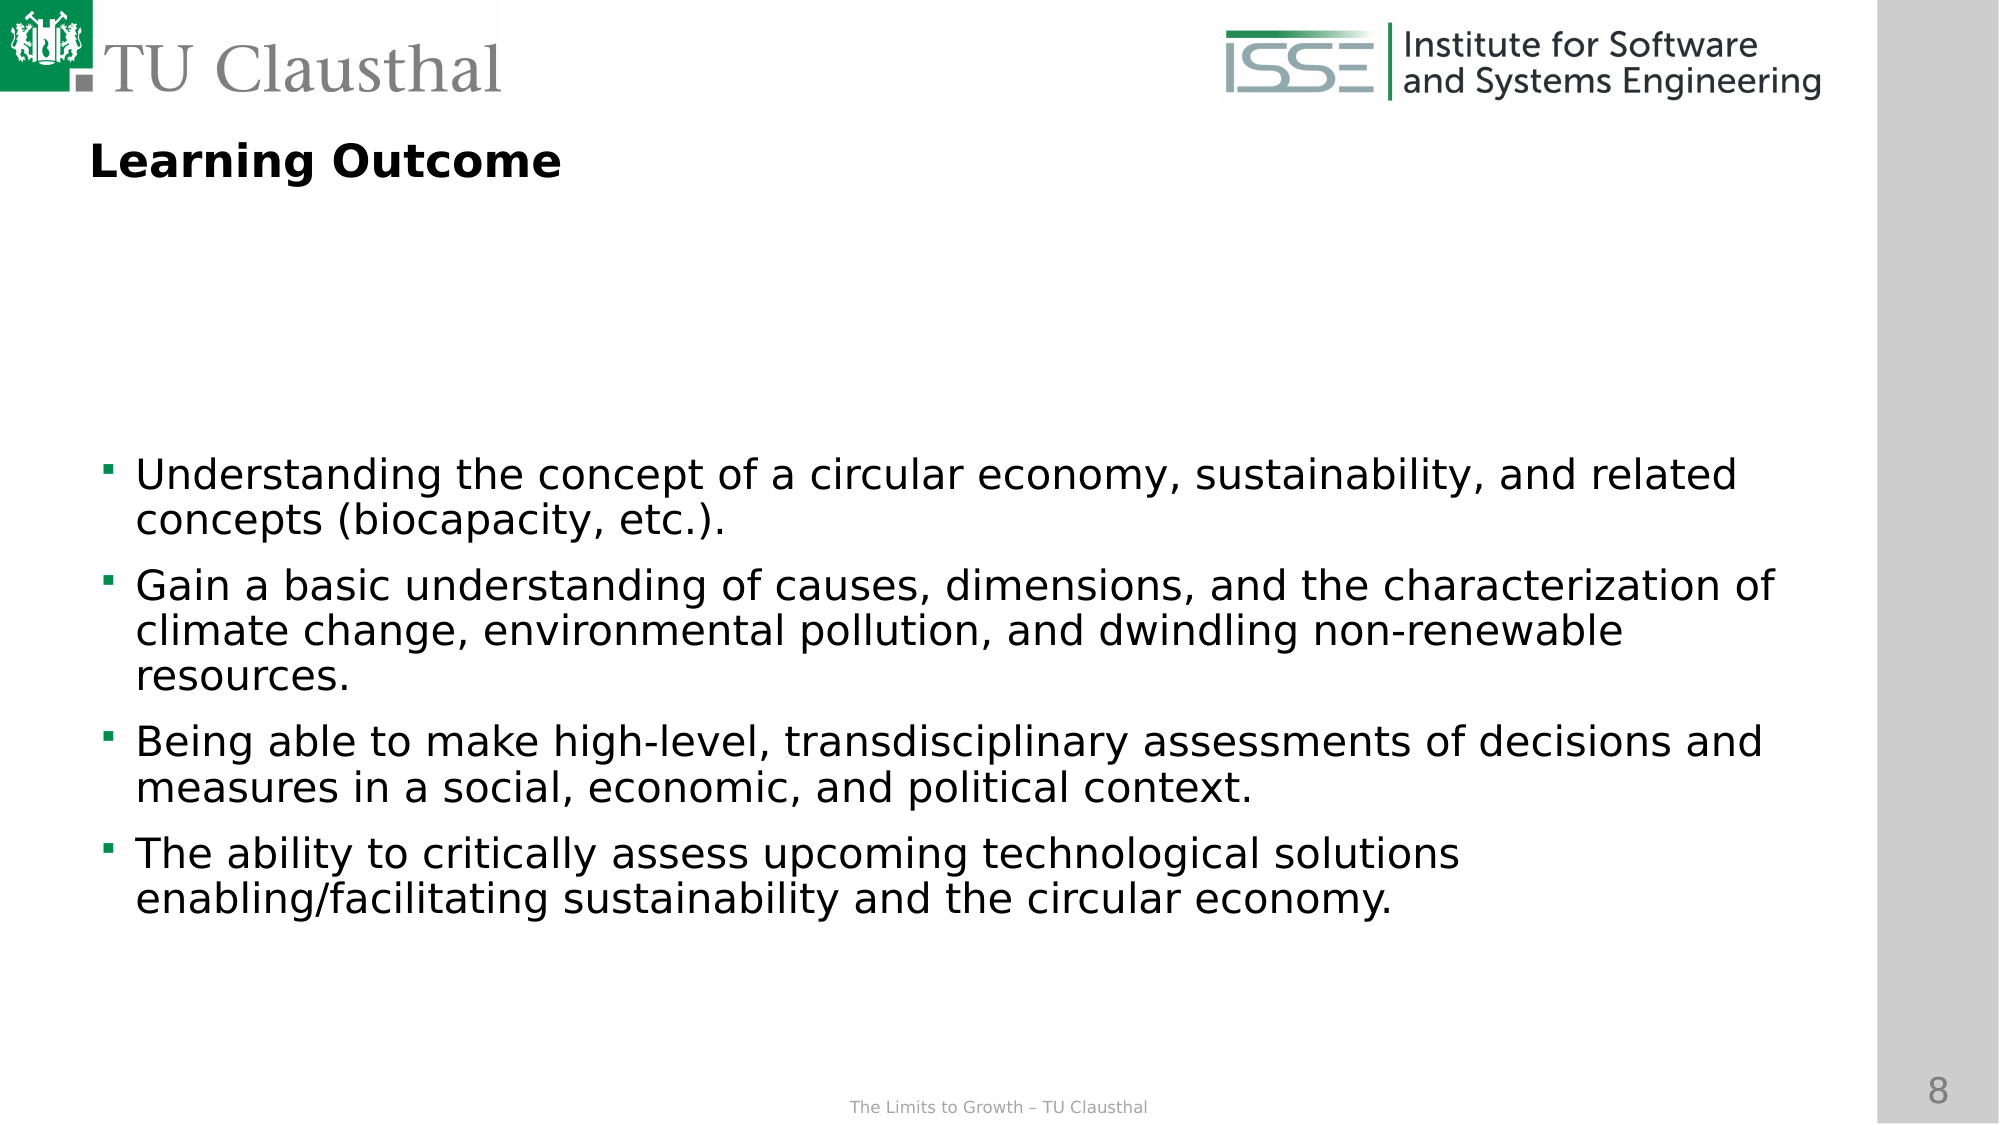

Learning Outcome

Understanding the concept of a circular economy, sustainability, and related concepts (biocapacity, etc.).
Gain a basic understanding of causes, dimensions, and the characterization of climate change, environmental pollution, and dwindling non-renewable resources.
Being able to make high-level, transdisciplinary assessments of decisions and measures in a social, economic, and political context.
The ability to critically assess upcoming technological solutions enabling/facilitating sustainability and the circular economy.